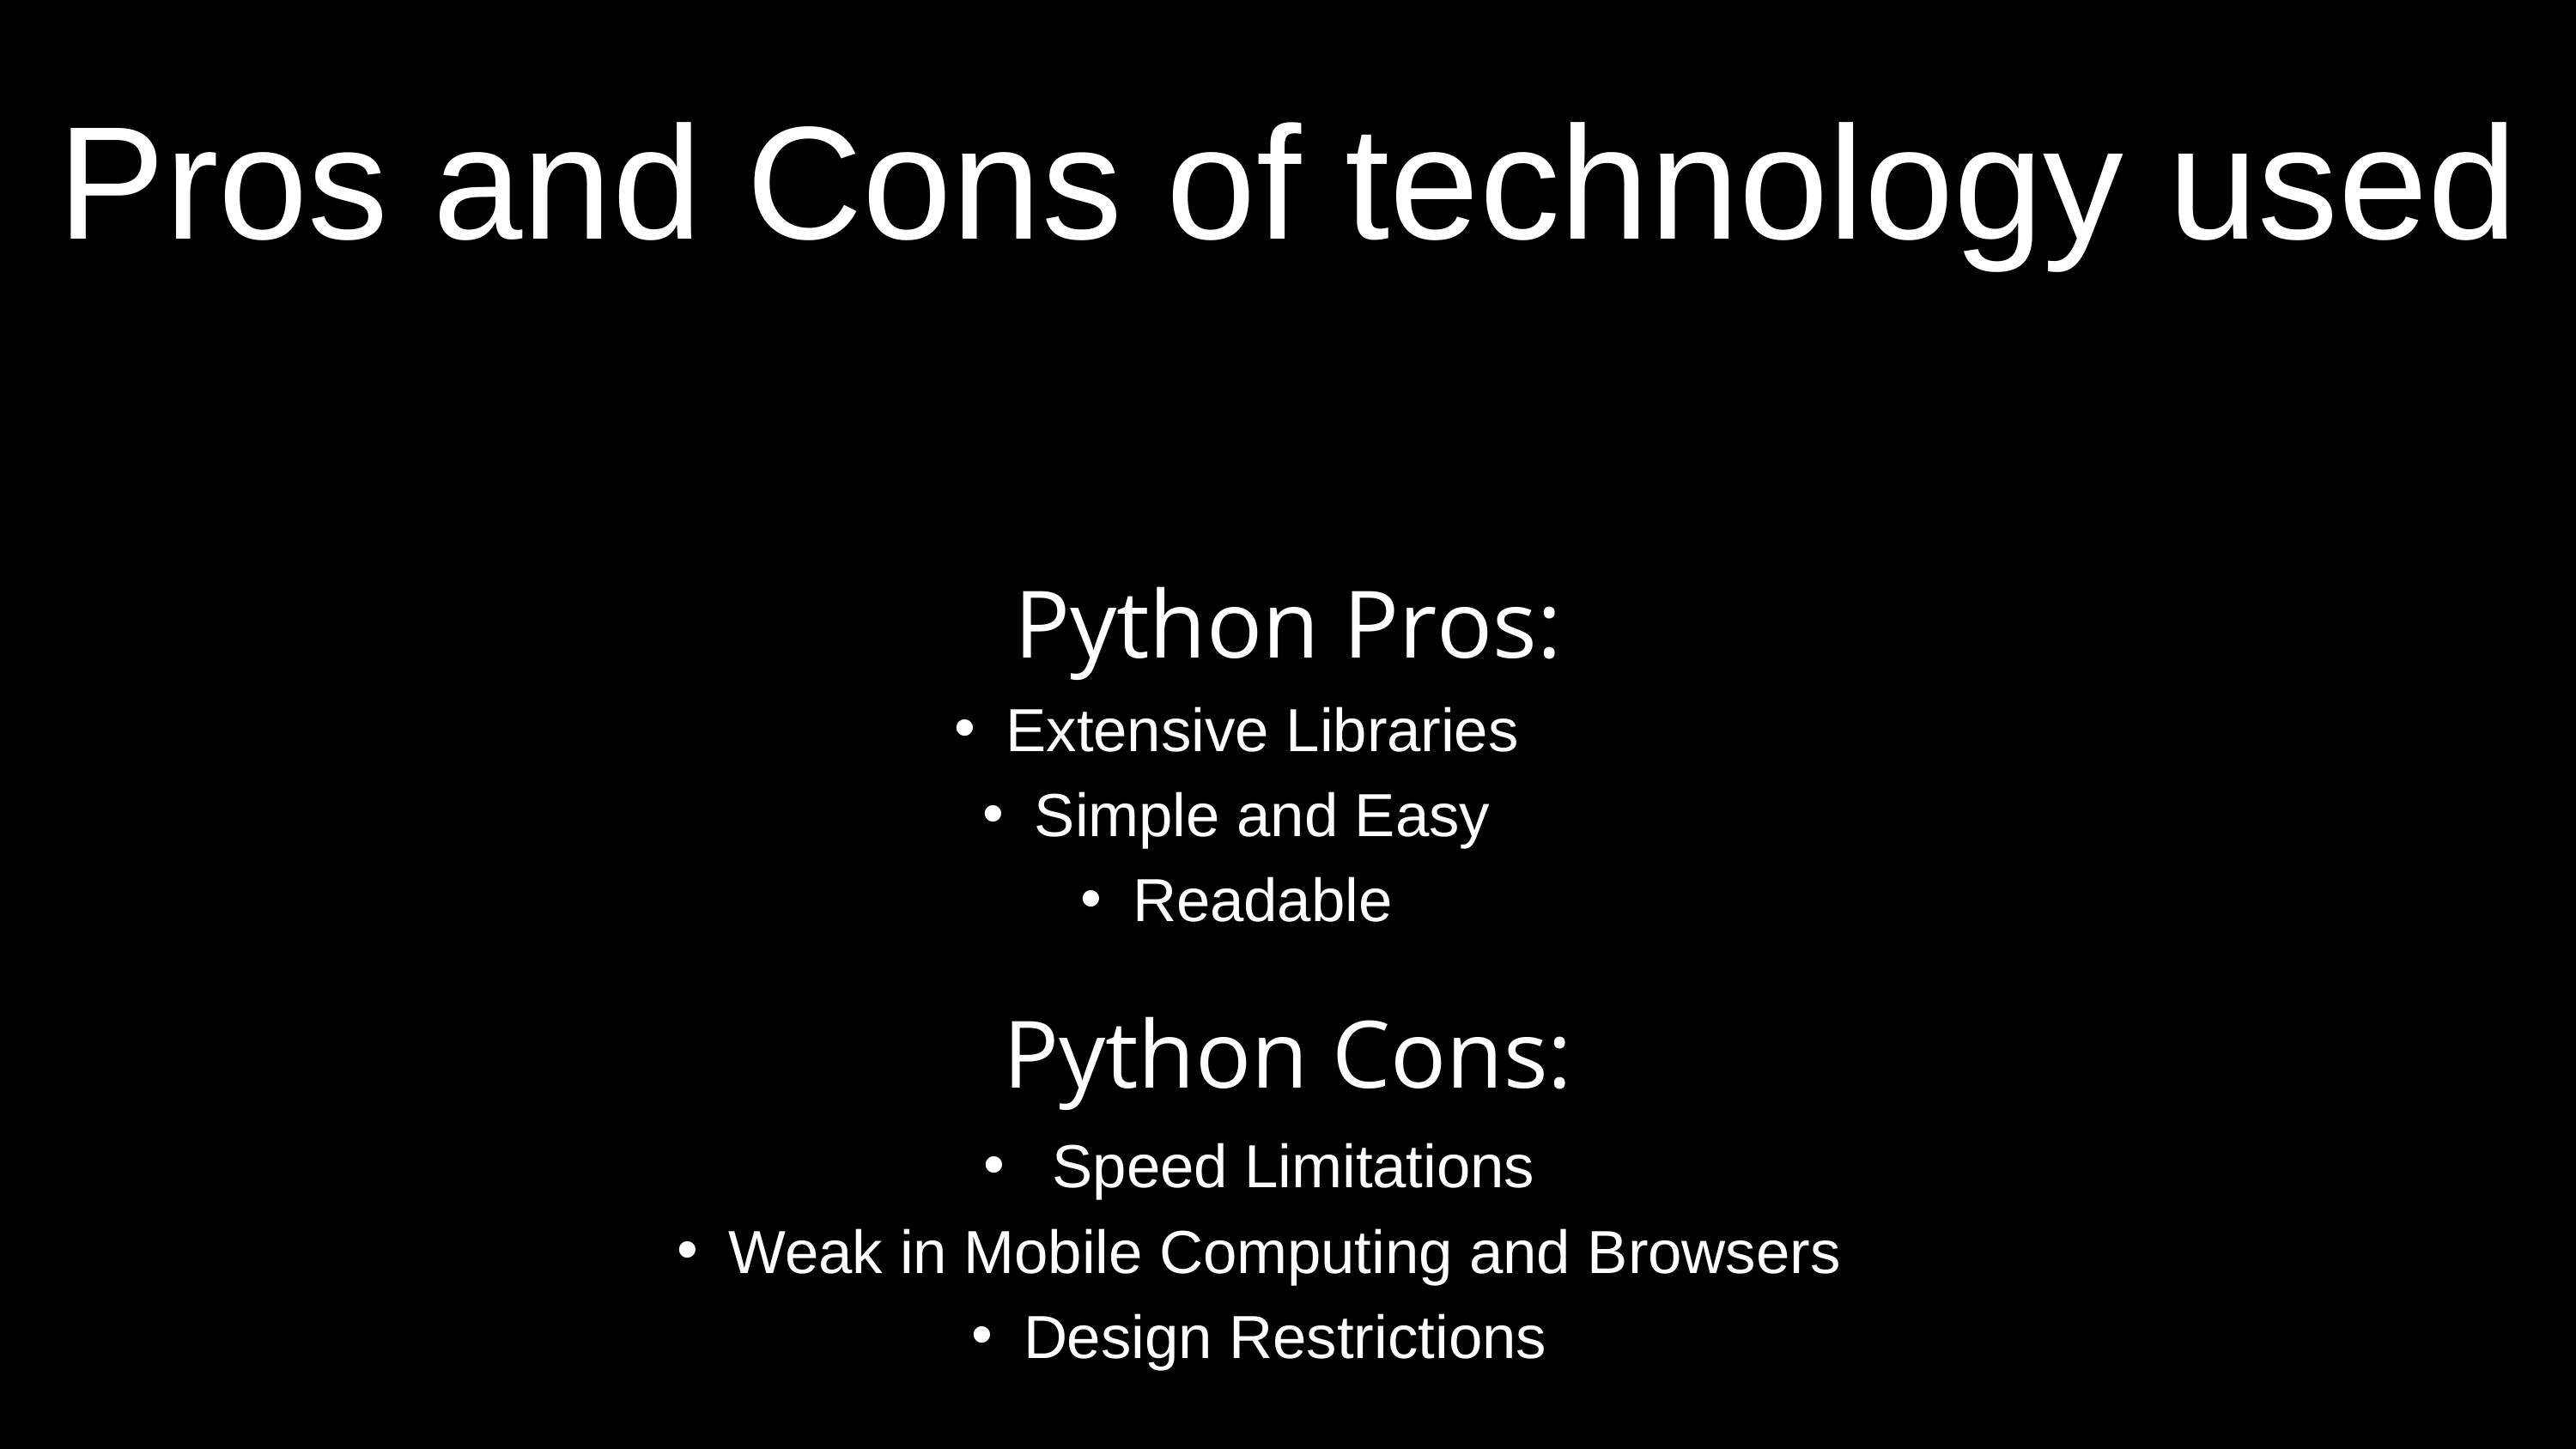

Pros and Cons of technology used
Python Pros:
Extensive Libraries
Simple and Easy
Readable
Python Cons:
 Speed Limitations
Weak in Mobile Computing and Browsers
Design Restrictions